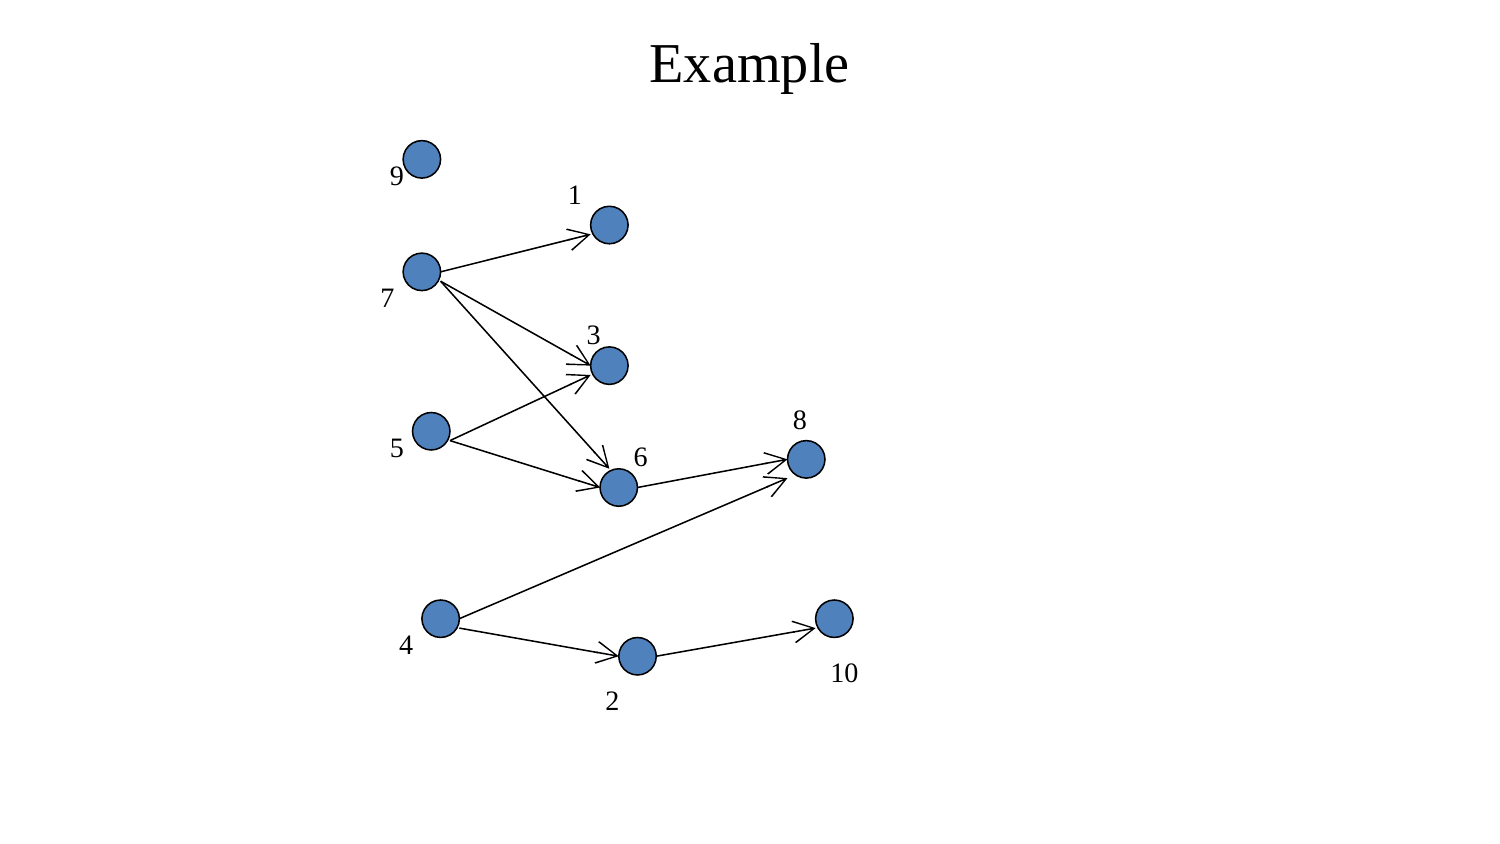

Example

9
1

7

3

8

5
6

4

10
2